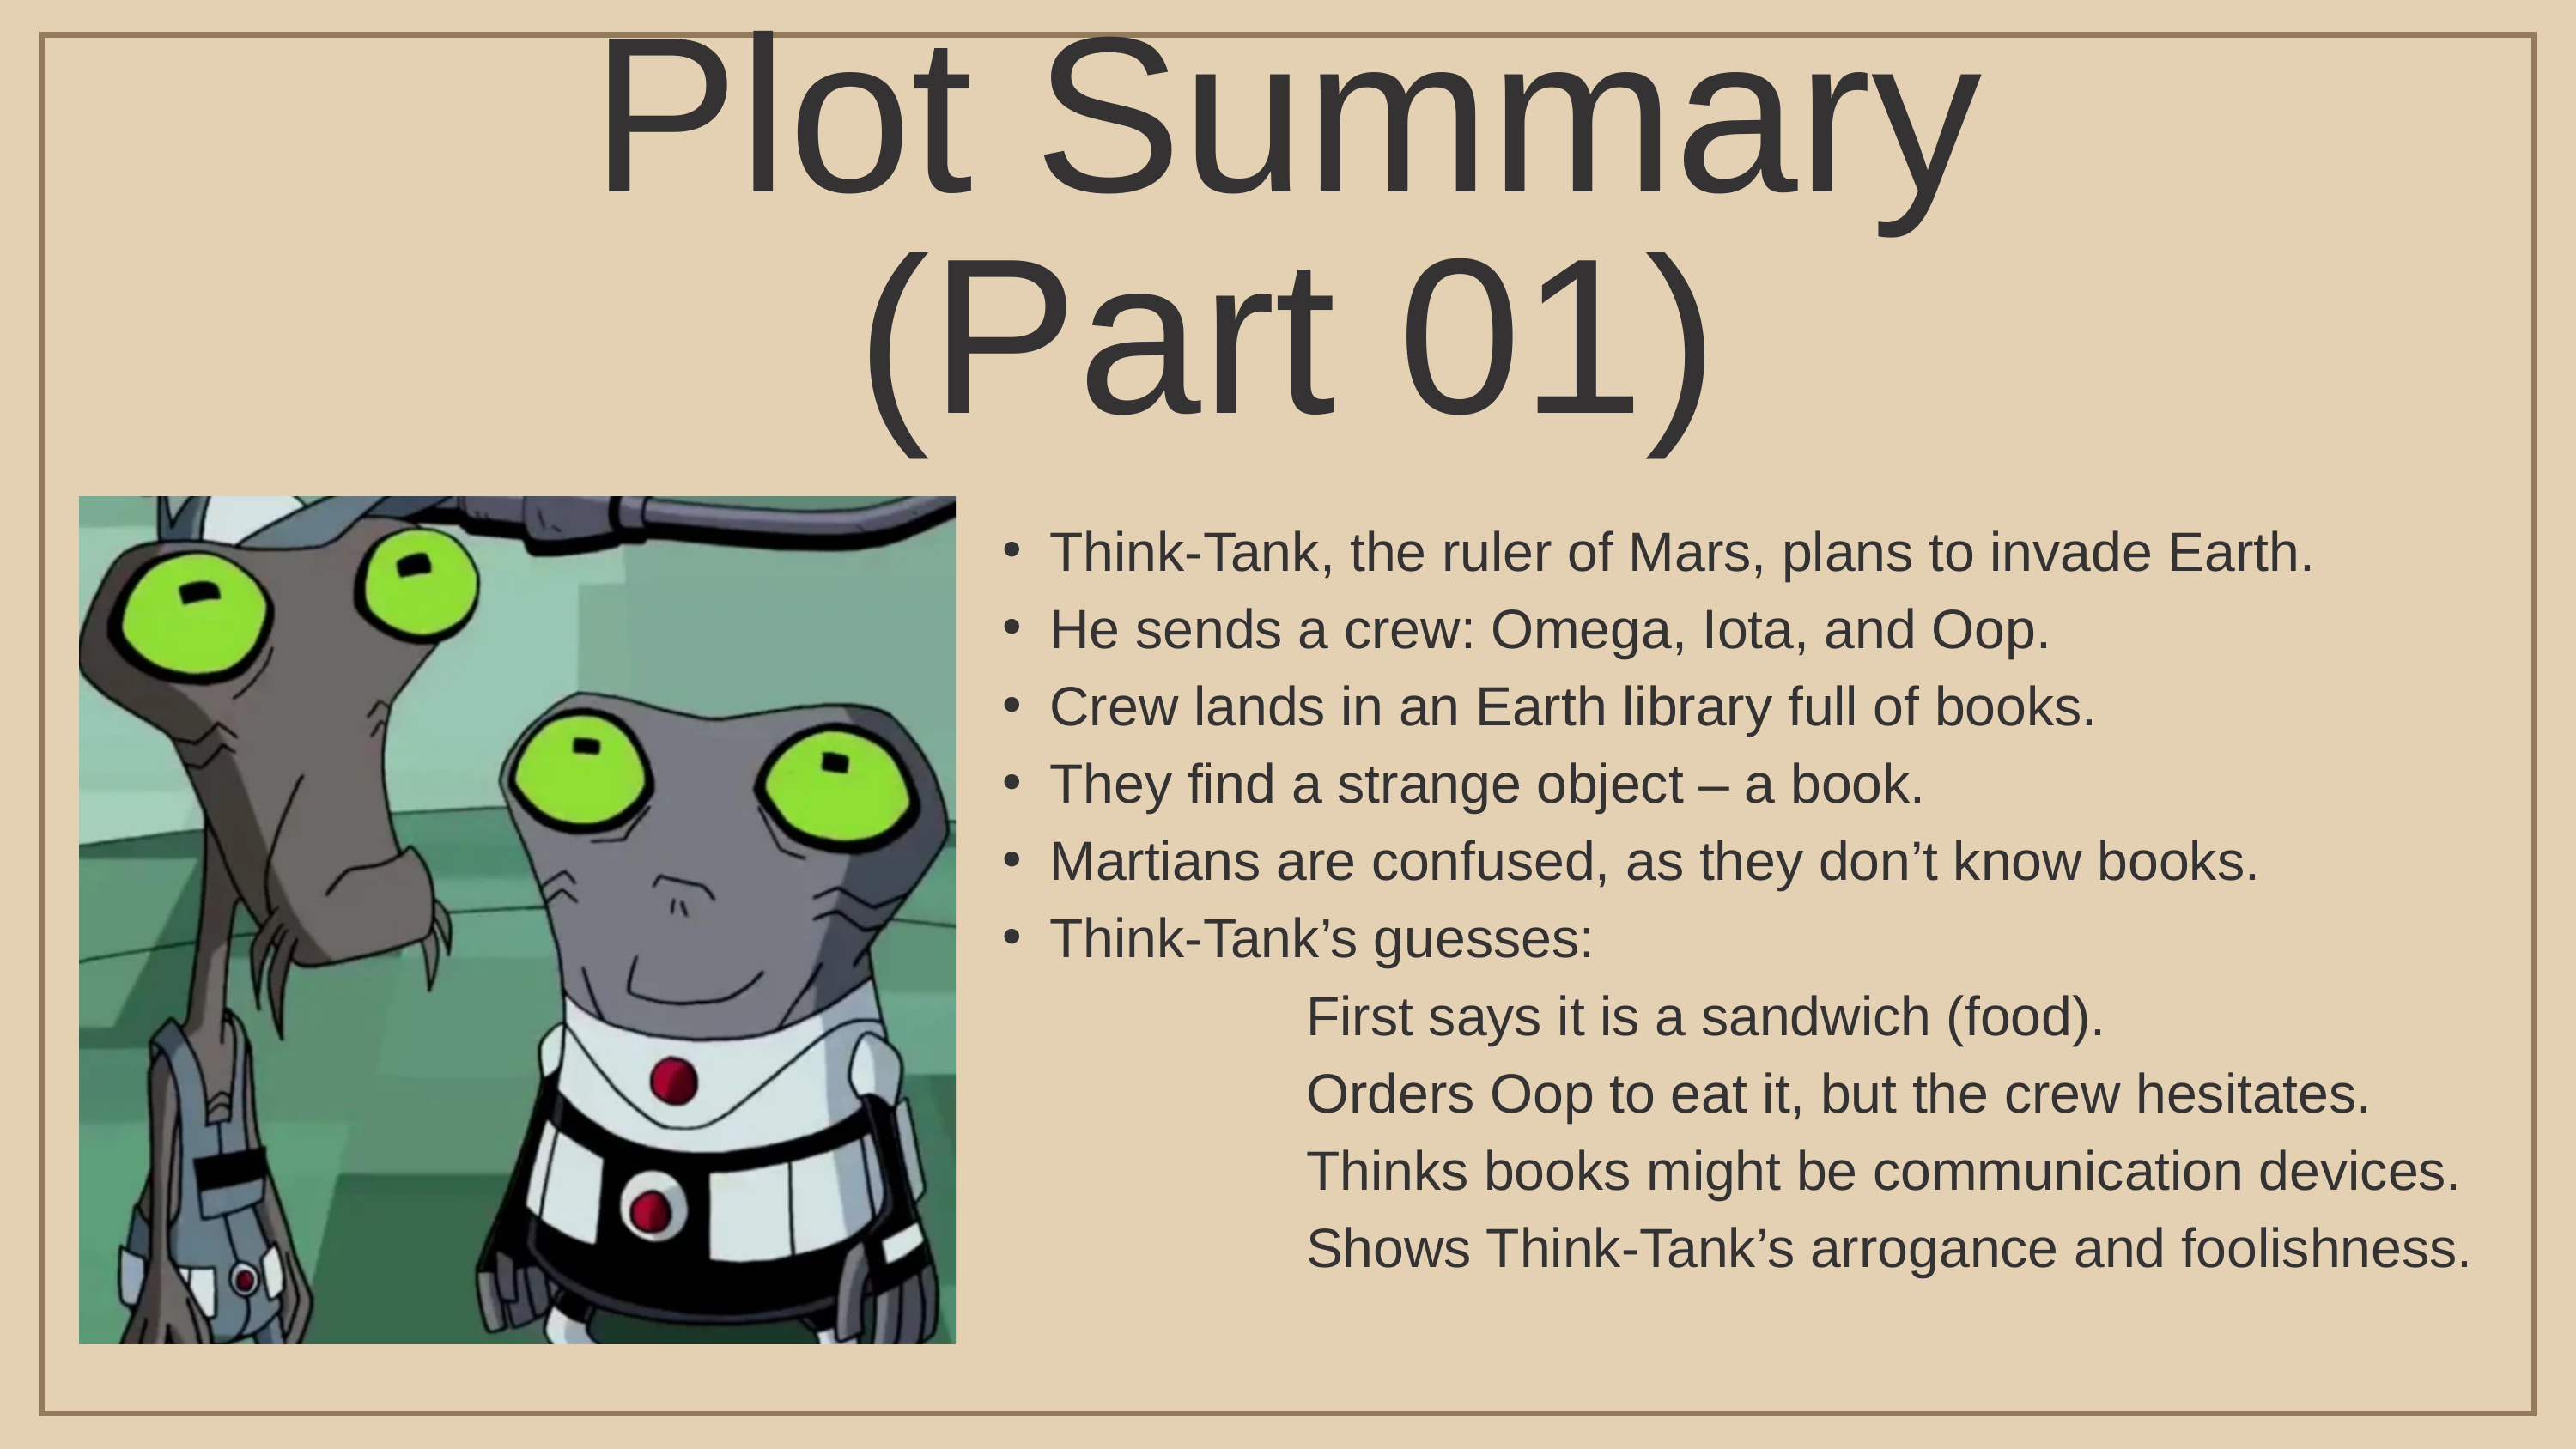

Plot Summary (Part 01)

Think-Tank, the ruler of Mars, plans to invade Earth.
He sends a crew: Omega, Iota, and Oop.
Crew lands in an Earth library full of books.
They find a strange object – a book.
Martians are confused, as they don’t know books.
Think-Tank’s guesses:
                       First says it is a sandwich (food).
                       Orders Oop to eat it, but the crew hesitates.
                       Thinks books might be communication devices.
                       Shows Think-Tank’s arrogance and foolishness.